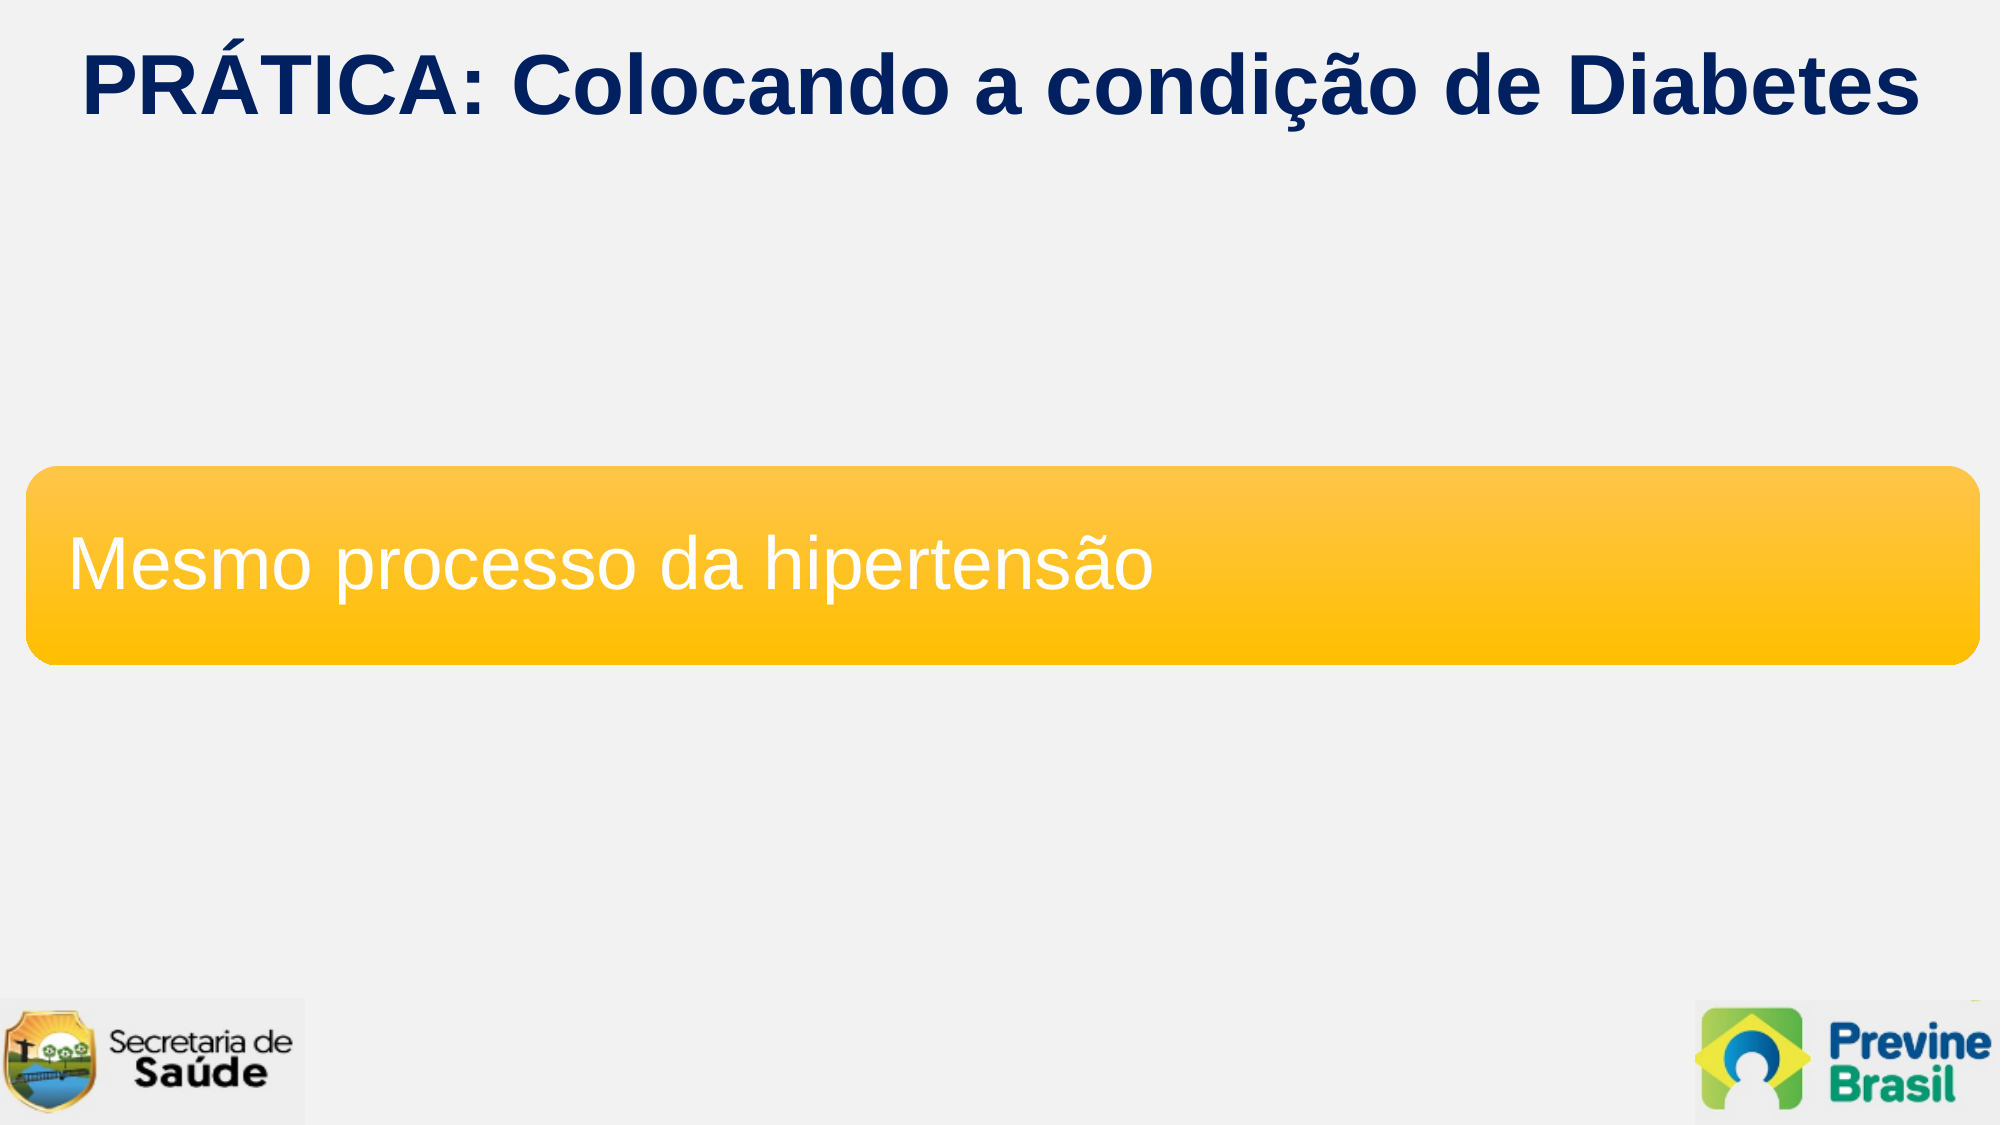

# PRÁTICA: Colocando a condição de Diabetes
Mesmo processo da hipertensão